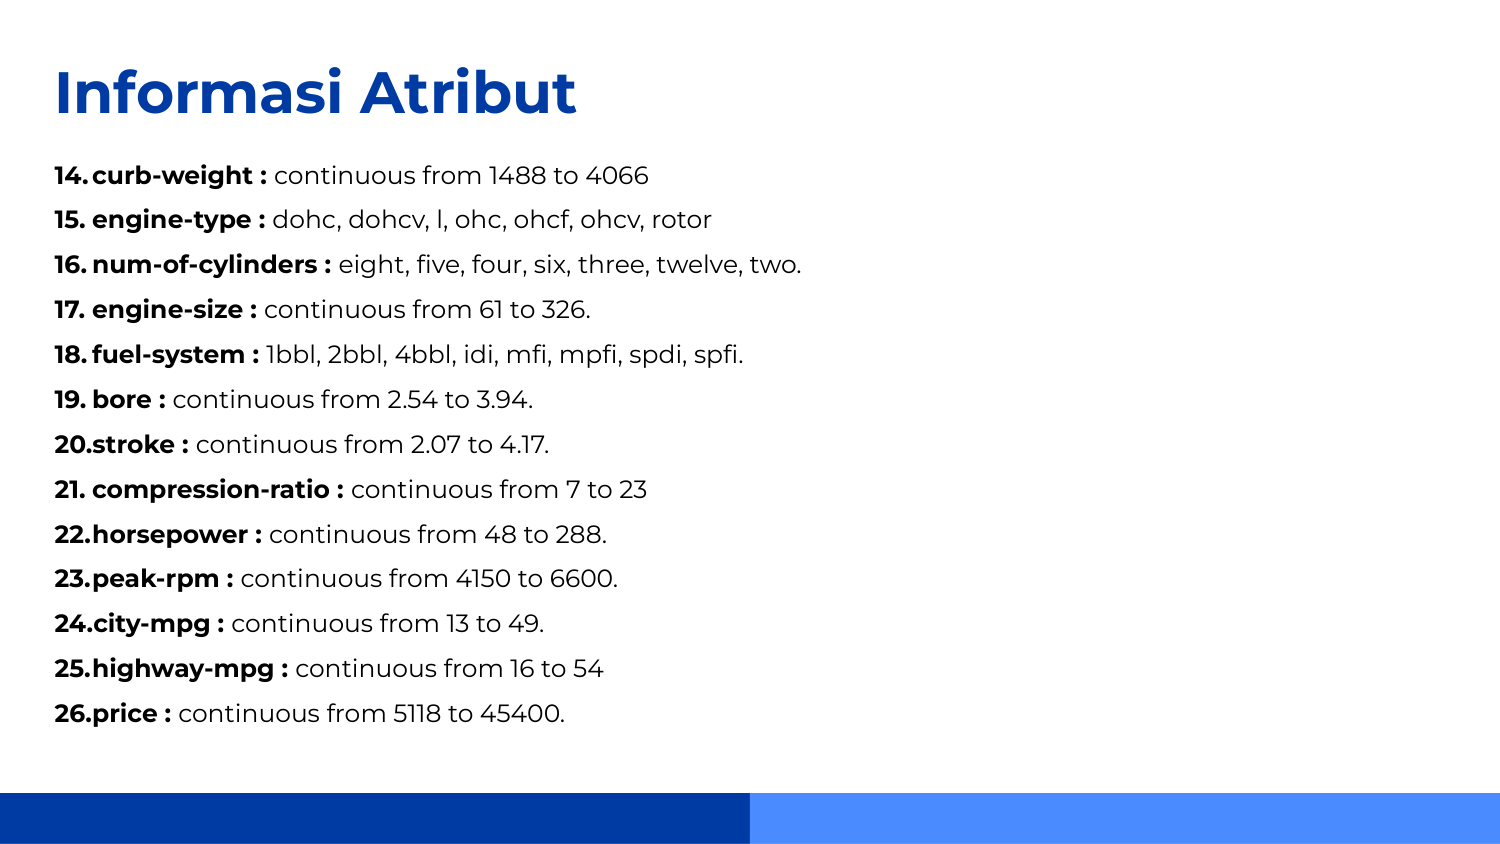

# Informasi Atribut
curb-weight : continuous from 1488 to 4066
engine-type : dohc, dohcv, l, ohc, ohcf, ohcv, rotor
num-of-cylinders : eight, five, four, six, three, twelve, two.
engine-size : continuous from 61 to 326.
fuel-system : 1bbl, 2bbl, 4bbl, idi, mfi, mpfi, spdi, spfi.
bore : continuous from 2.54 to 3.94.
stroke : continuous from 2.07 to 4.17.
compression-ratio : continuous from 7 to 23
horsepower : continuous from 48 to 288.
peak-rpm : continuous from 4150 to 6600.
city-mpg : continuous from 13 to 49.
highway-mpg : continuous from 16 to 54
price : continuous from 5118 to 45400.